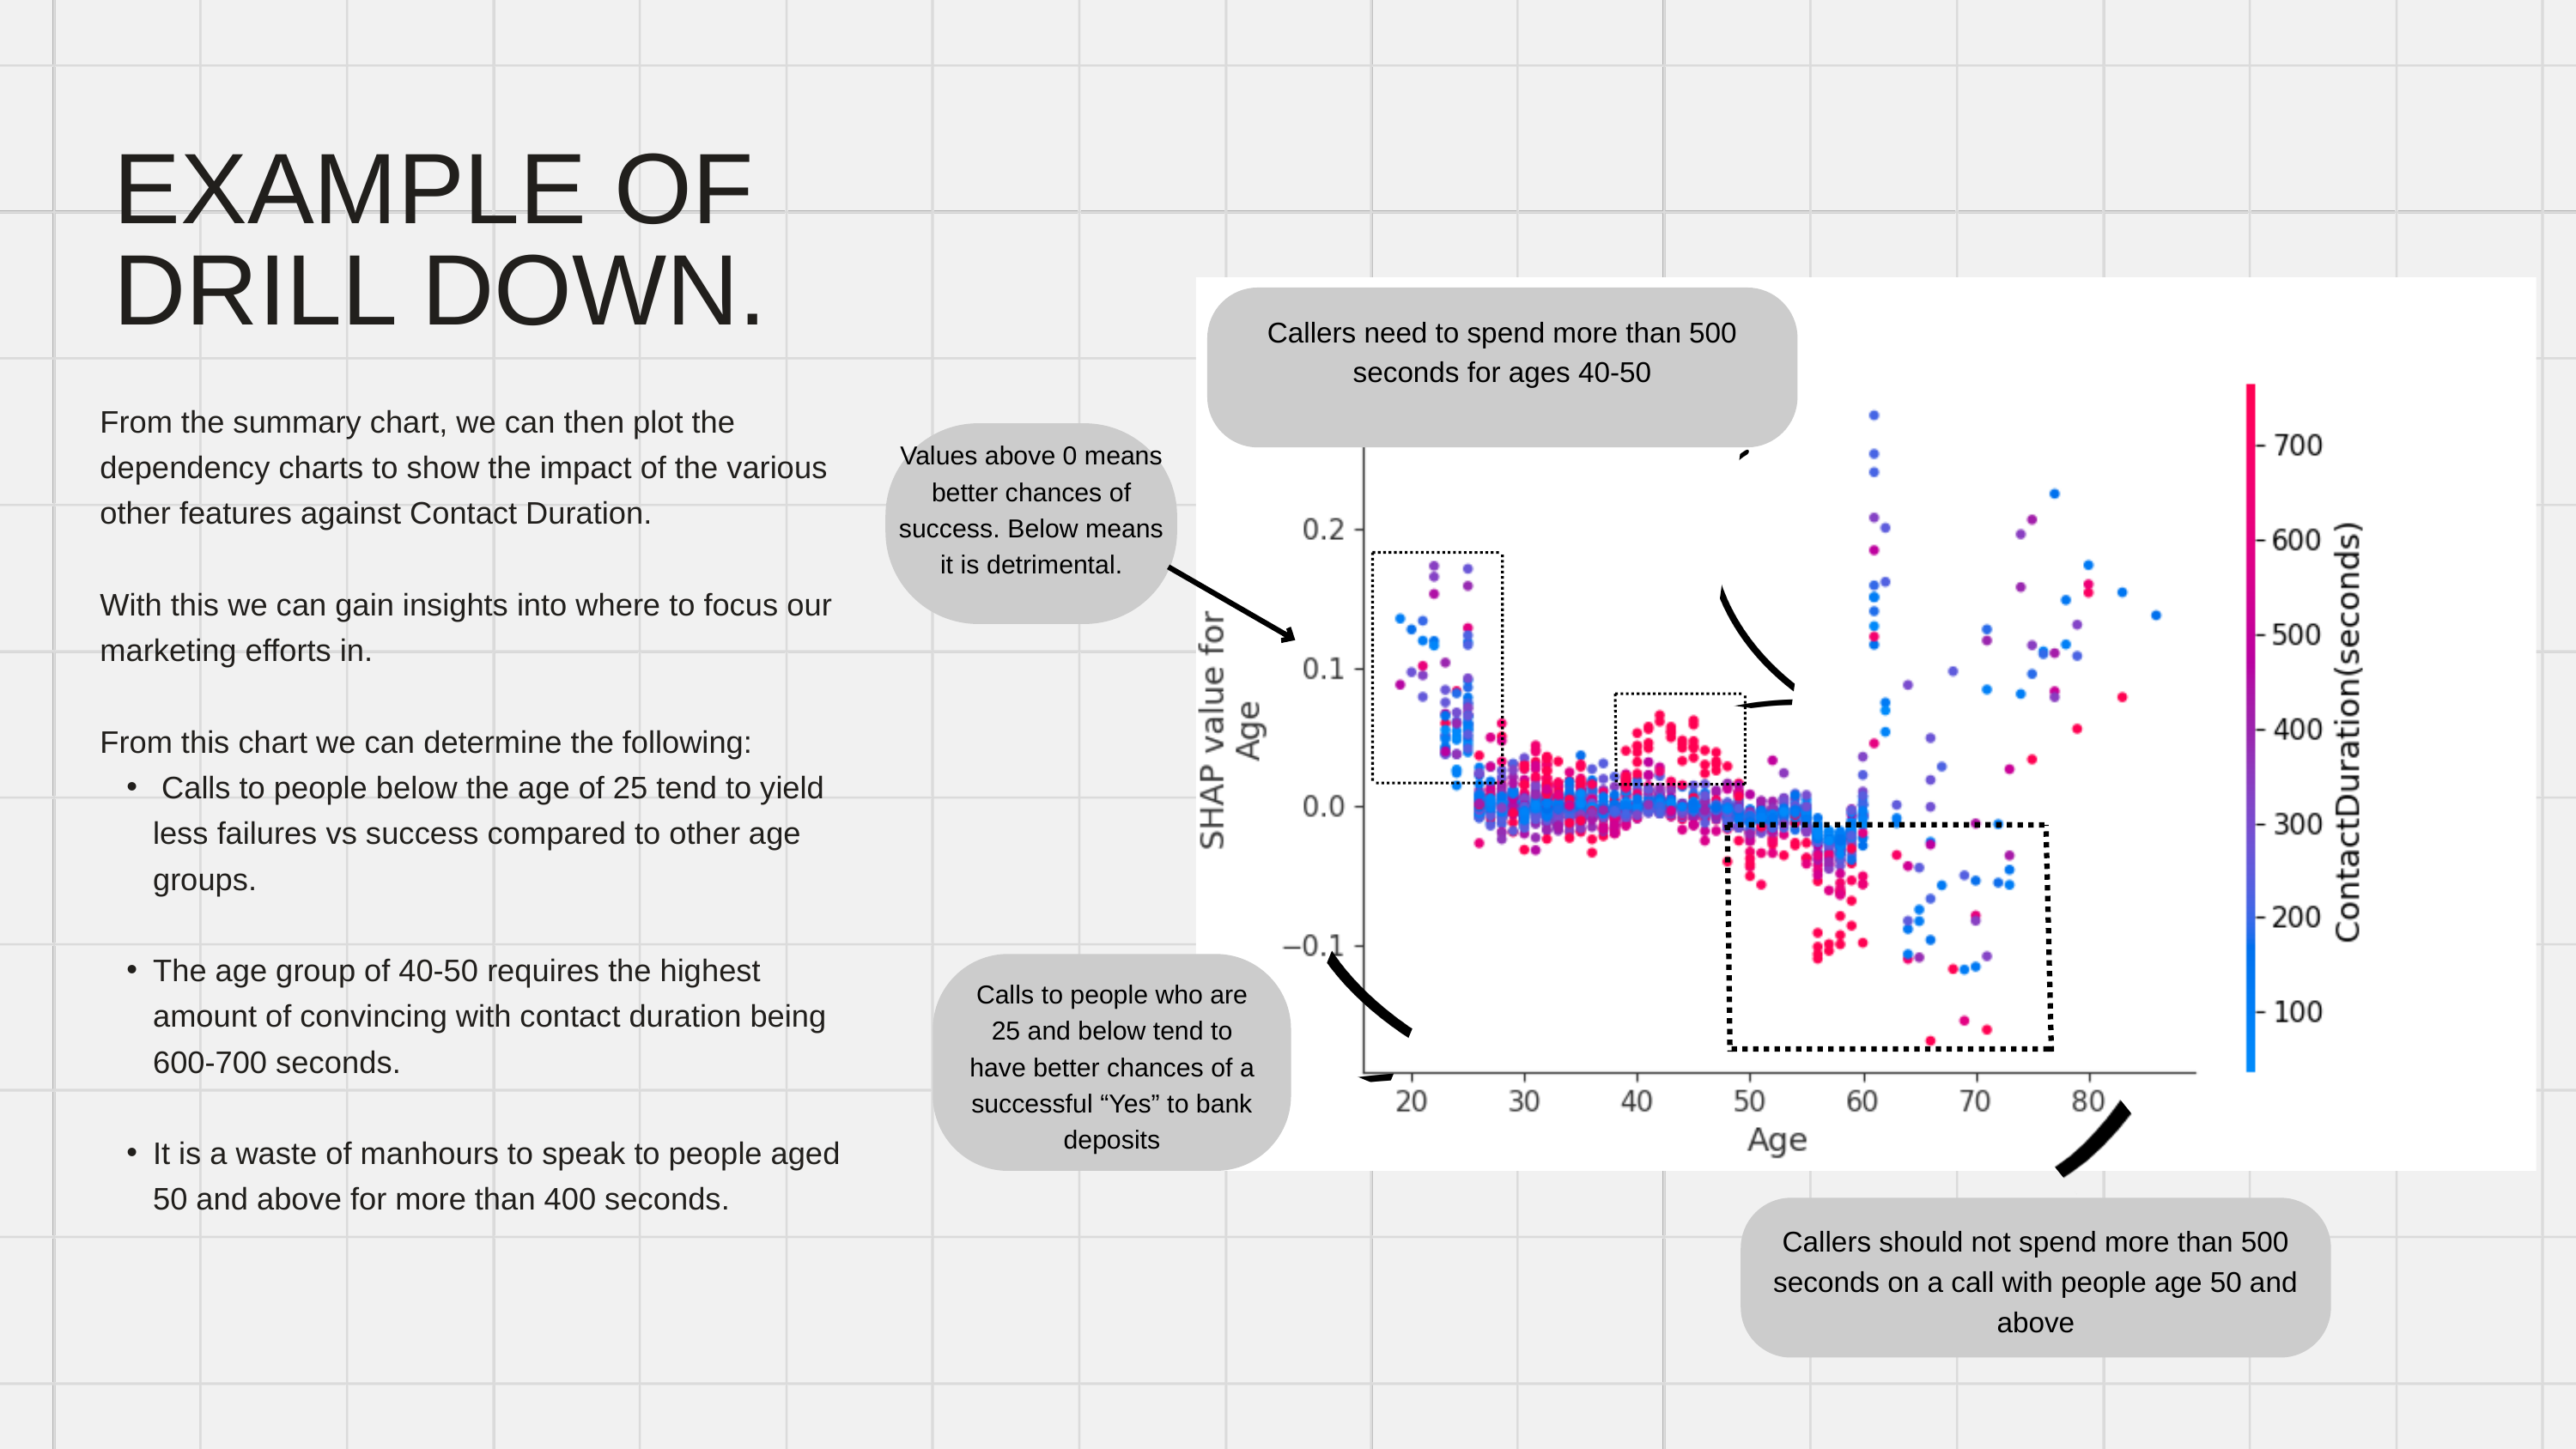

EXAMPLE OF DRILL DOWN.

Callers need to spend more than 500 seconds for ages 40-50
From the summary chart, we can then plot the dependency charts to show the impact of the various other features against Contact Duration.

With this we can gain insights into where to focus our marketing efforts in.

From this chart we can determine the following:
 Calls to people below the age of 25 tend to yield less failures vs success compared to other age groups.

The age group of 40-50 requires the highest amount of convincing with contact duration being 600-700 seconds.

It is a waste of manhours to speak to people aged 50 and above for more than 400 seconds.

Values above 0 means better chances of success. Below means it is detrimental.

Calls to people who are 25 and below tend to have better chances of a successful “Yes” to bank deposits

Callers should not spend more than 500 seconds on a call with people age 50 and above